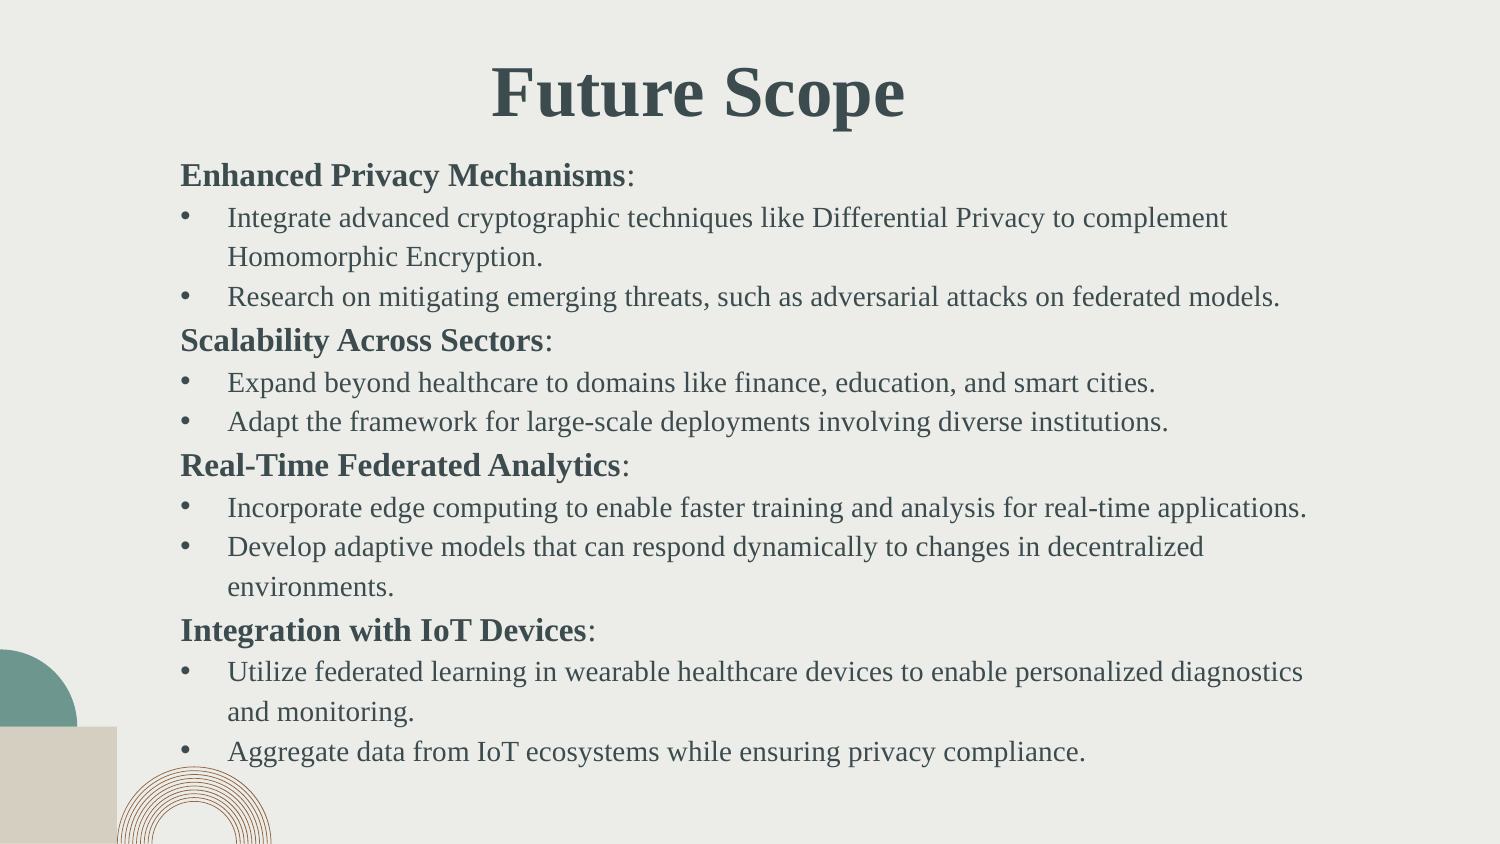

# Future Scope
Enhanced Privacy Mechanisms:
Integrate advanced cryptographic techniques like Differential Privacy to complement Homomorphic Encryption.
Research on mitigating emerging threats, such as adversarial attacks on federated models.
Scalability Across Sectors:
Expand beyond healthcare to domains like finance, education, and smart cities.
Adapt the framework for large-scale deployments involving diverse institutions.
Real-Time Federated Analytics:
Incorporate edge computing to enable faster training and analysis for real-time applications.
Develop adaptive models that can respond dynamically to changes in decentralized environments.
Integration with IoT Devices:
Utilize federated learning in wearable healthcare devices to enable personalized diagnostics and monitoring.
Aggregate data from IoT ecosystems while ensuring privacy compliance.